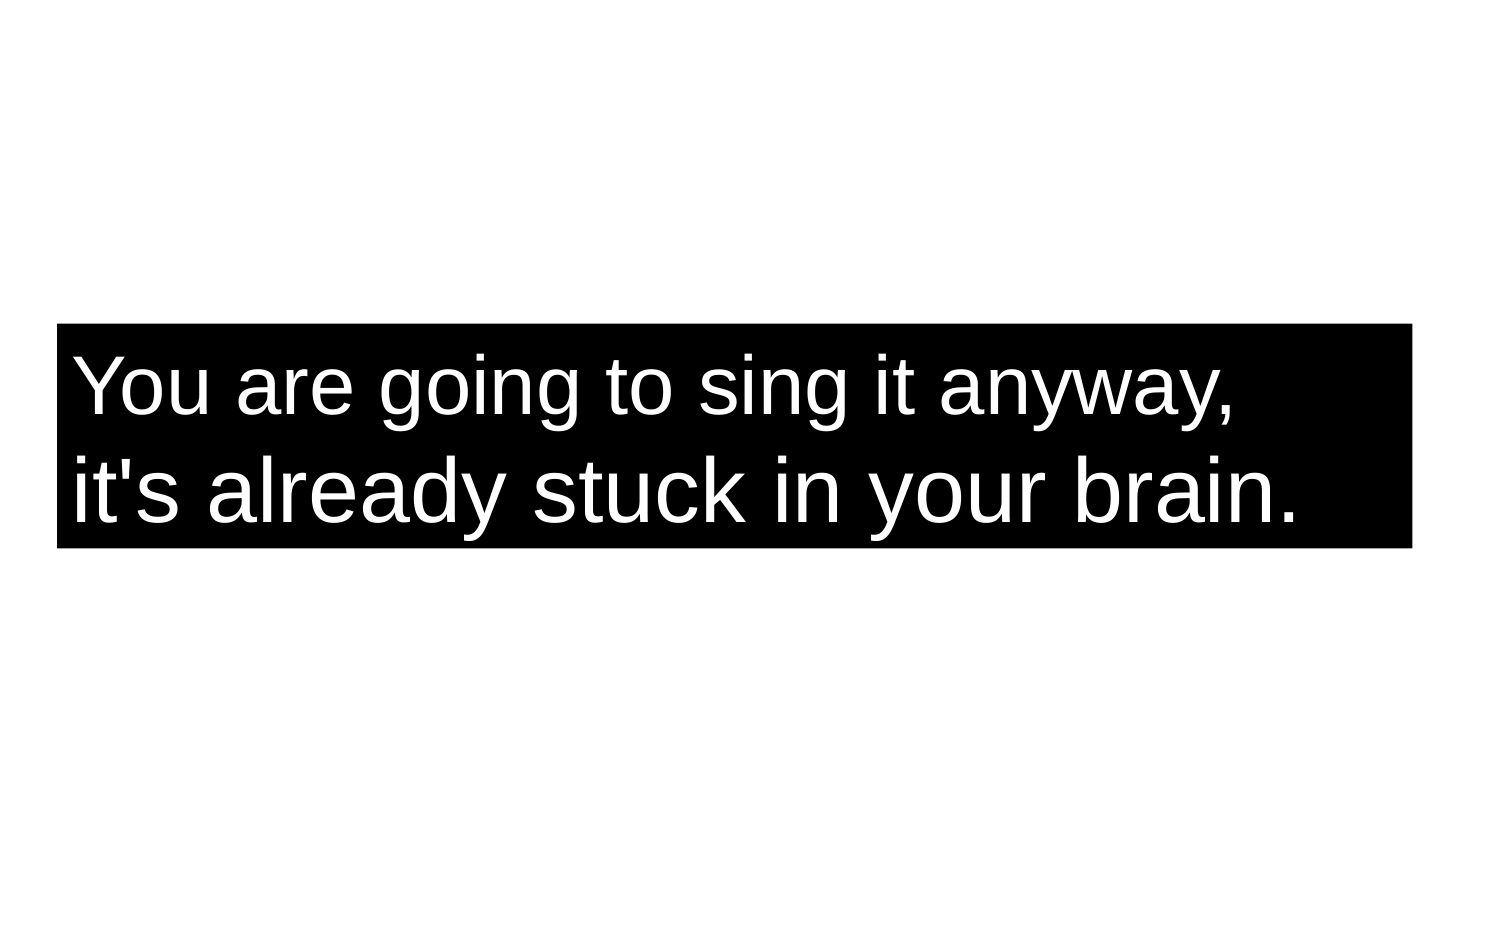

You are going to sing it anyway,
it's already stuck in your brain.